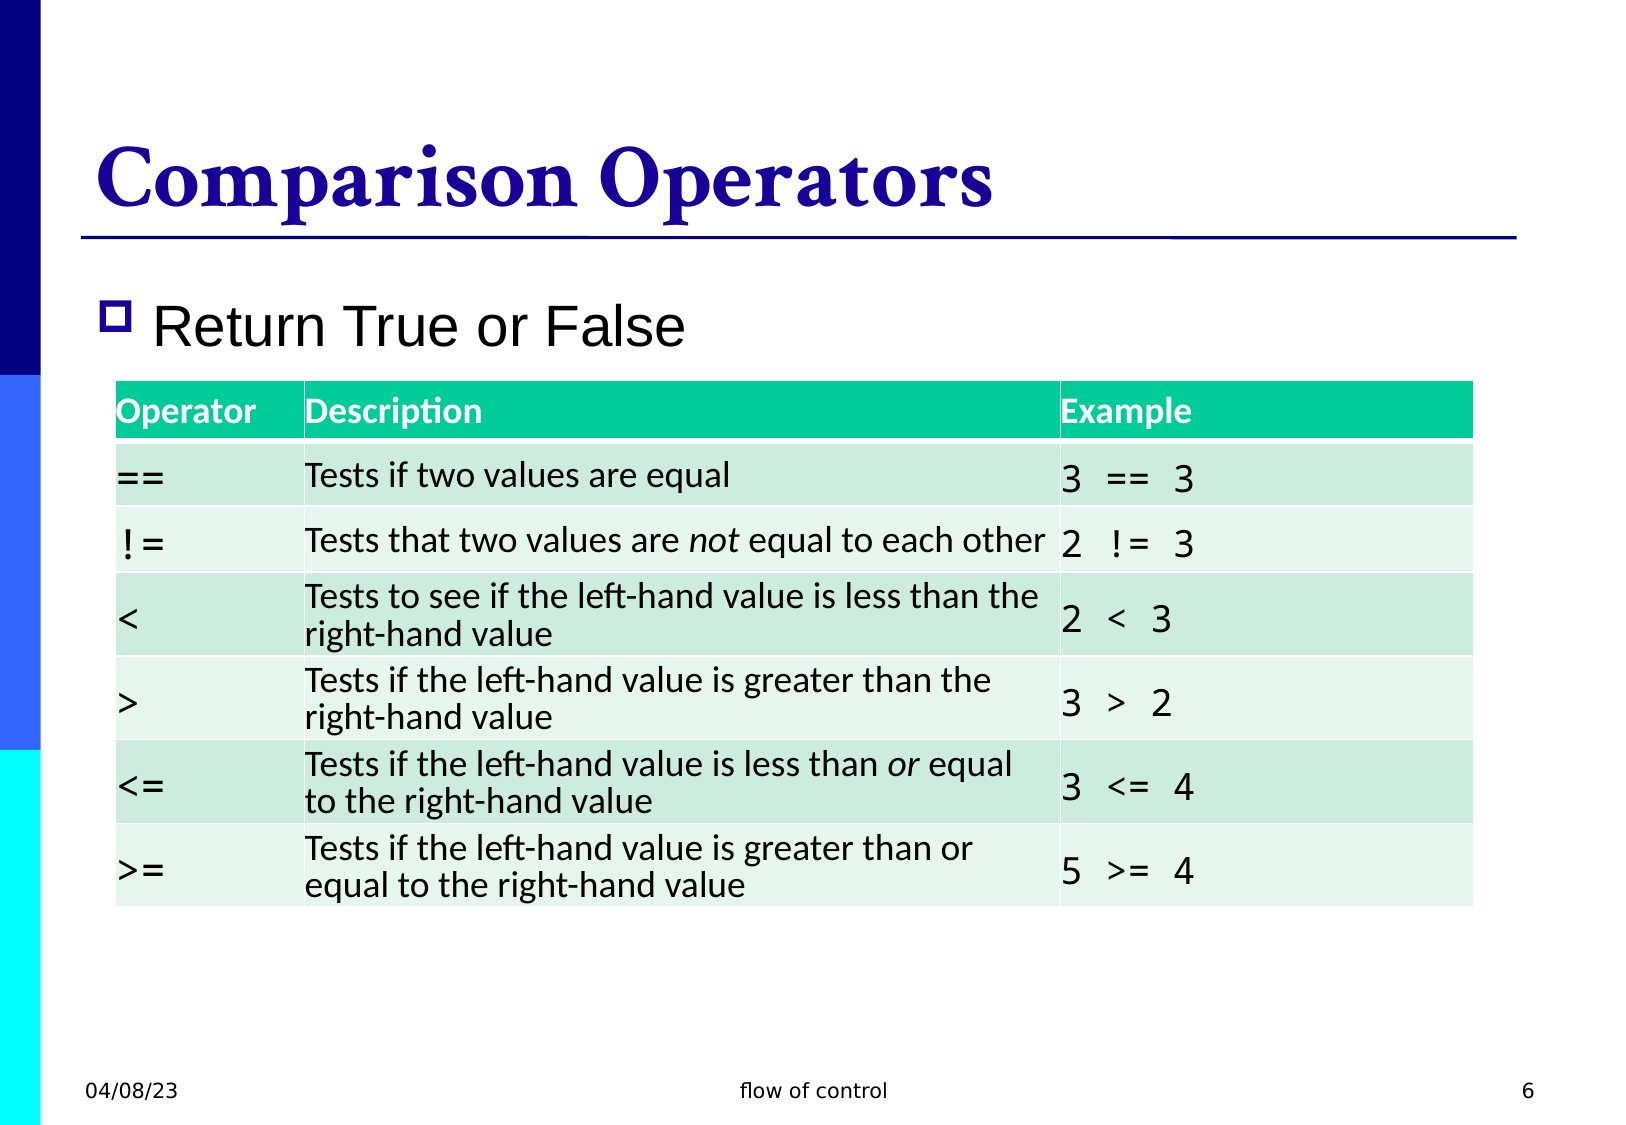

# Comparison Operators
Return True or False

| Operator | Description | Example |
| --- | --- | --- |
| == | Tests if two values are equal | 3 == 3 |
| != | Tests that two values are not equal to each other | 2 != 3 |
| < | Tests to see if the left-hand value is less than the right-hand value | 2 < 3 |
| > | Tests if the left-hand value is greater than the right-hand value | 3 > 2 |
| <= | Tests if the left-hand value is less than or equal to the right-hand value | 3 <= 4 |
| >= | Tests if the left-hand value is greater than or equal to the right-hand value | 5 >= 4 |
04/08/23
flow of control
6